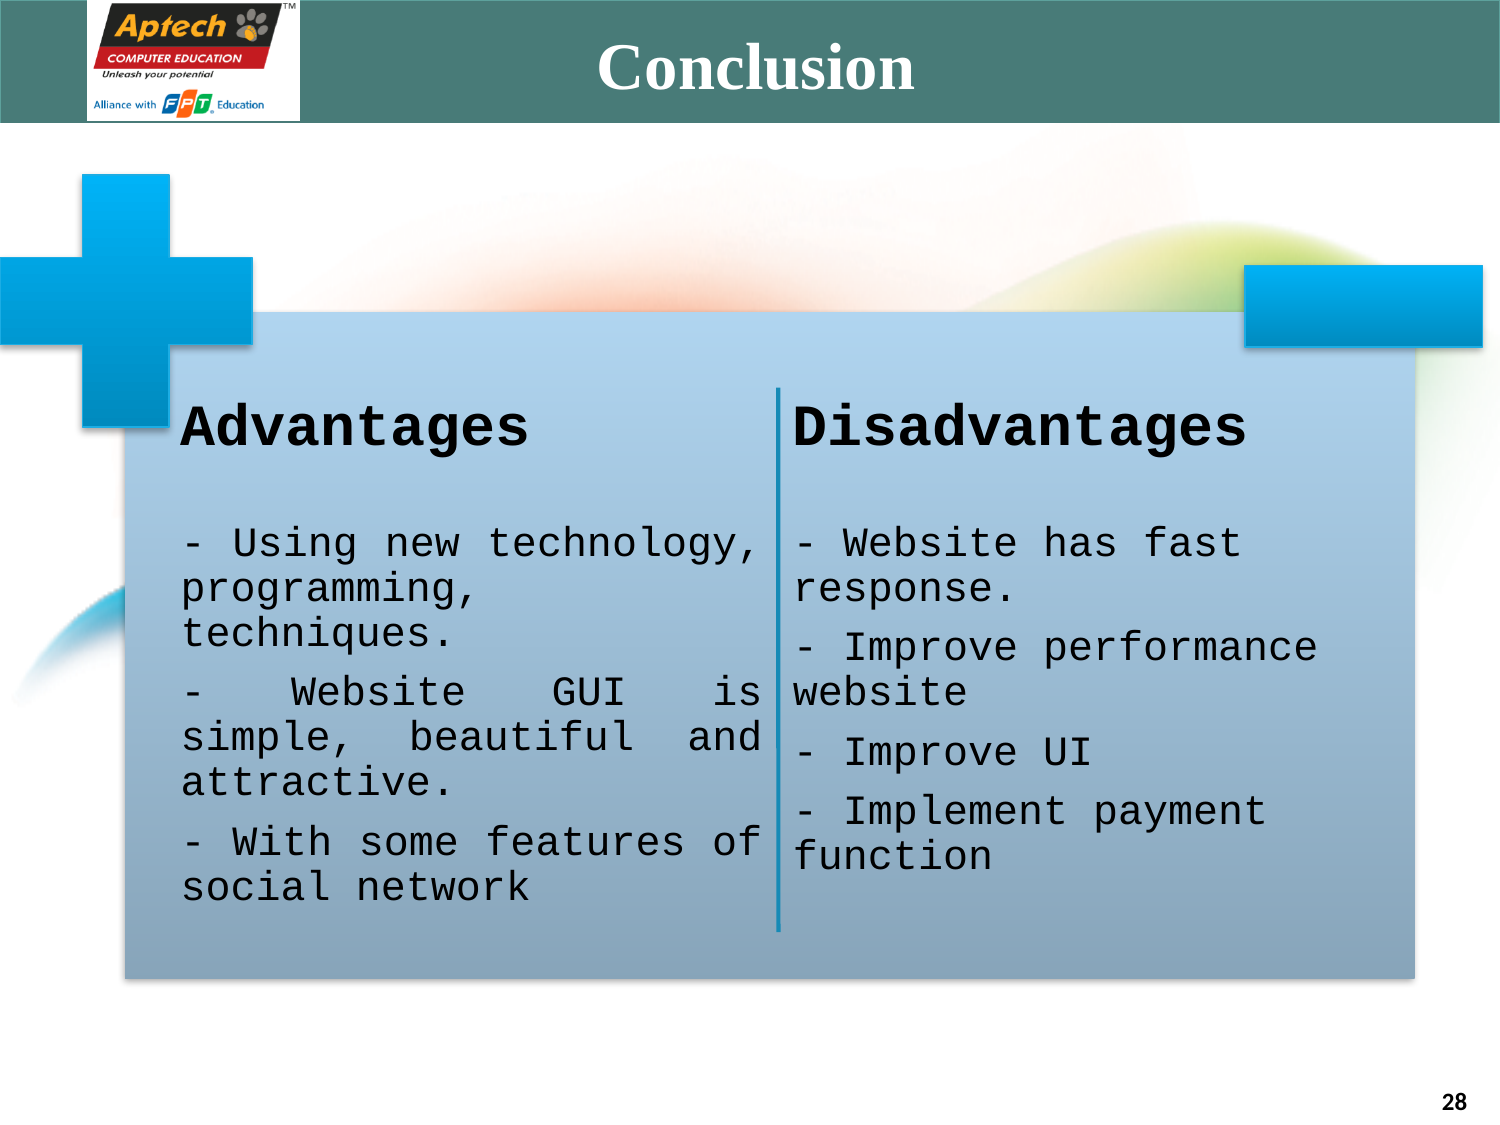

# Conclusion
Advantages

- Using new technology, programming, techniques.
- Website GUI is simple, beautiful and attractive.
- With some features of social network
Disadvantages

- Website has fast response.
- Improve performance website
- Improve UI
- Implement payment function

28